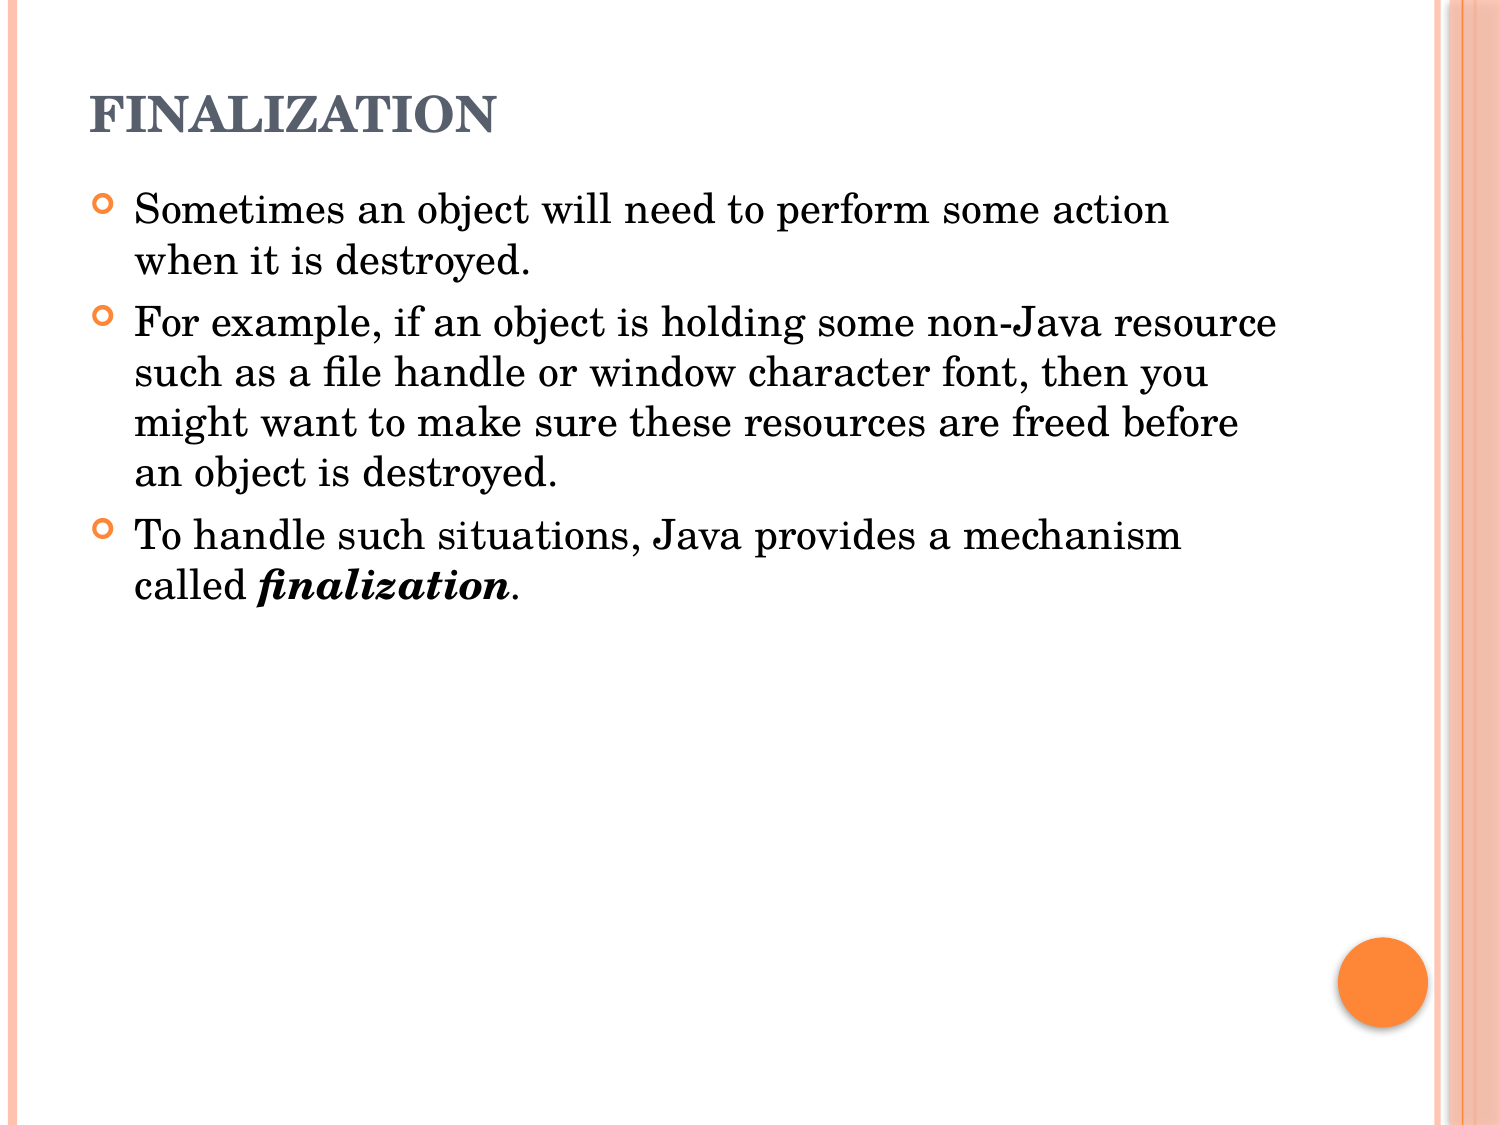

# Finalization
Sometimes an object will need to perform some action when it is destroyed.
For example, if an object is holding some non-Java resource such as a file handle or window character font, then you might want to make sure these resources are freed before an object is destroyed.
To handle such situations, Java provides a mechanism called finalization.